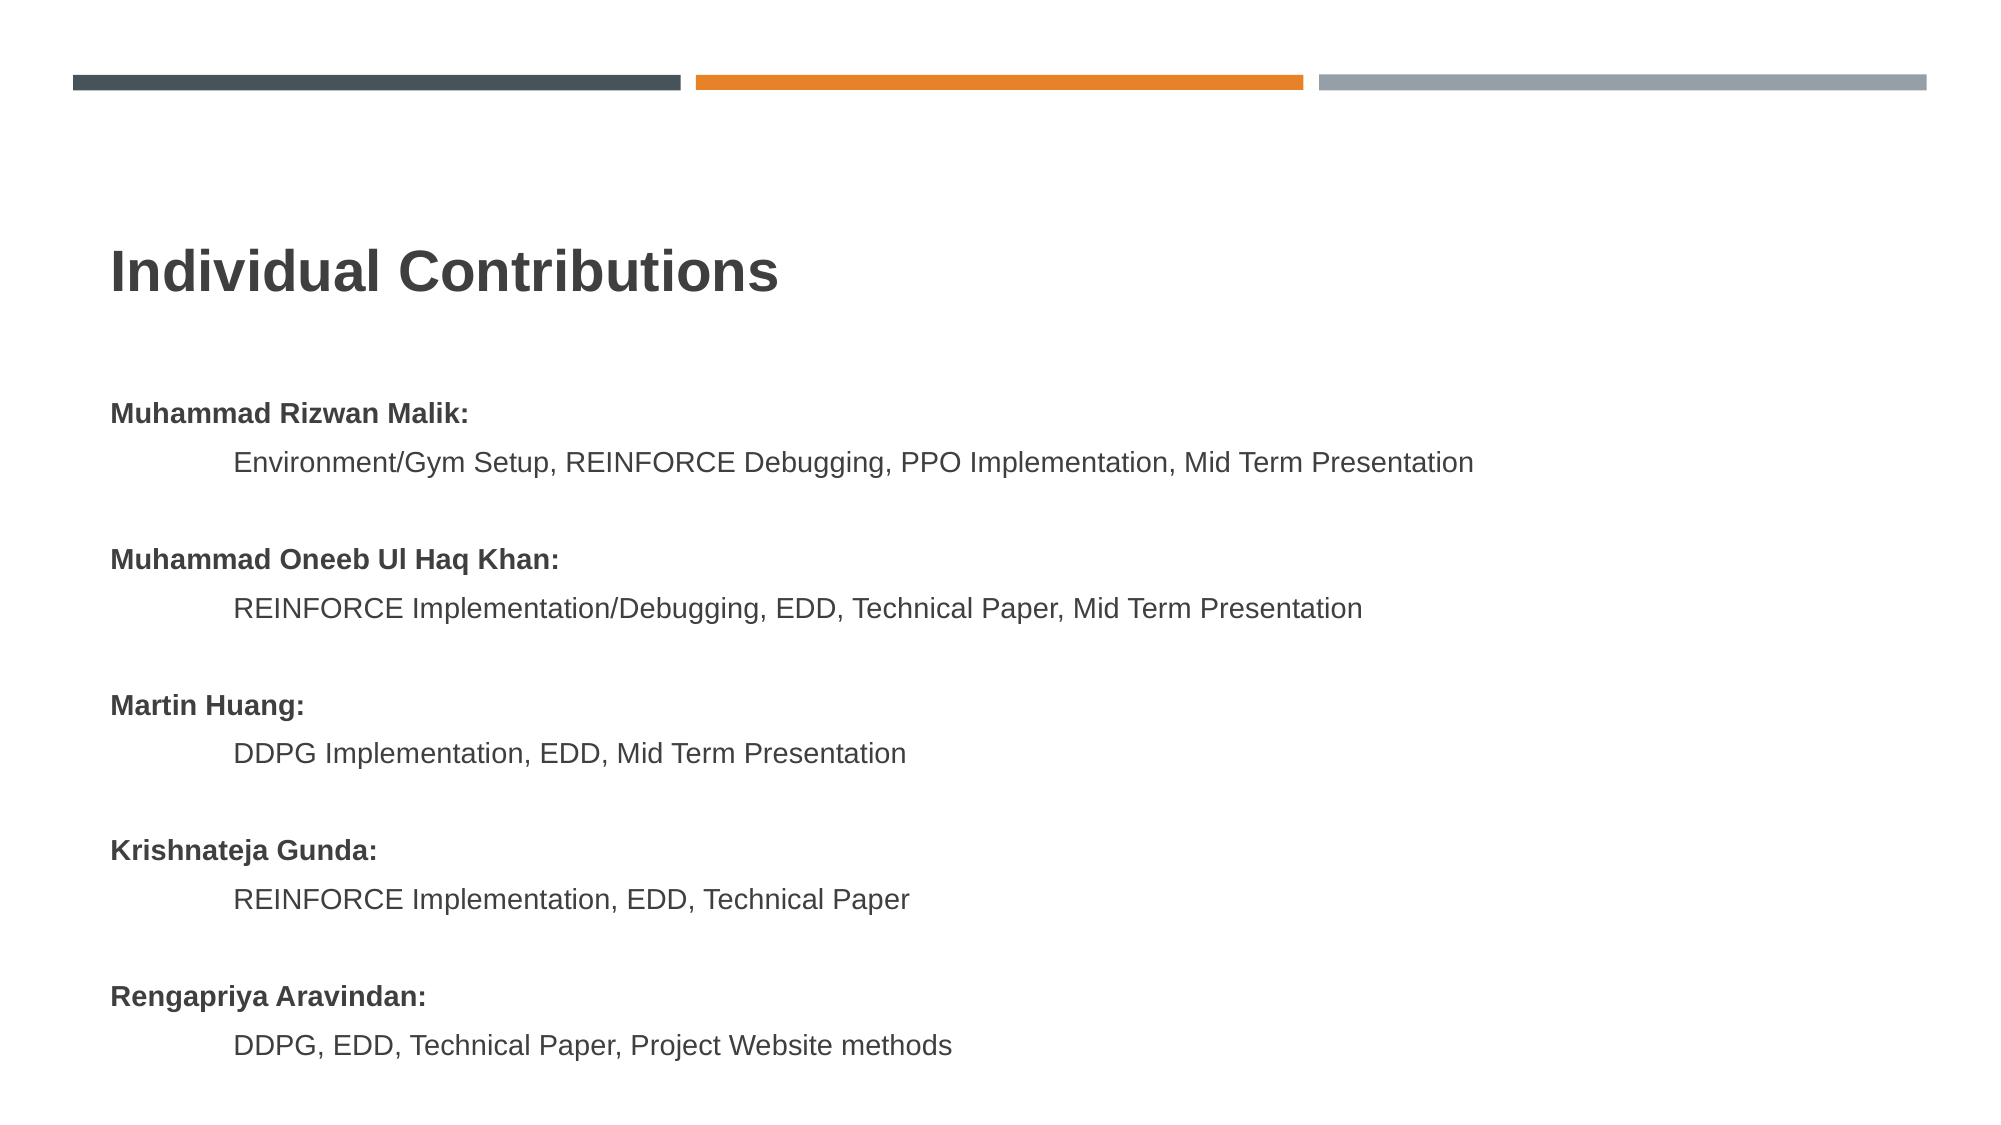

# Individual Contributions
Muhammad Rizwan Malik:
	Environment/Gym Setup, REINFORCE Debugging, PPO Implementation, Mid Term Presentation

Muhammad Oneeb Ul Haq Khan:
	REINFORCE Implementation/Debugging, EDD, Technical Paper, Mid Term Presentation

Martin Huang:
	DDPG Implementation, EDD, Mid Term Presentation

Krishnateja Gunda:
	REINFORCE Implementation, EDD, Technical Paper

Rengapriya Aravindan:
	DDPG, EDD, Technical Paper, Project Website methods